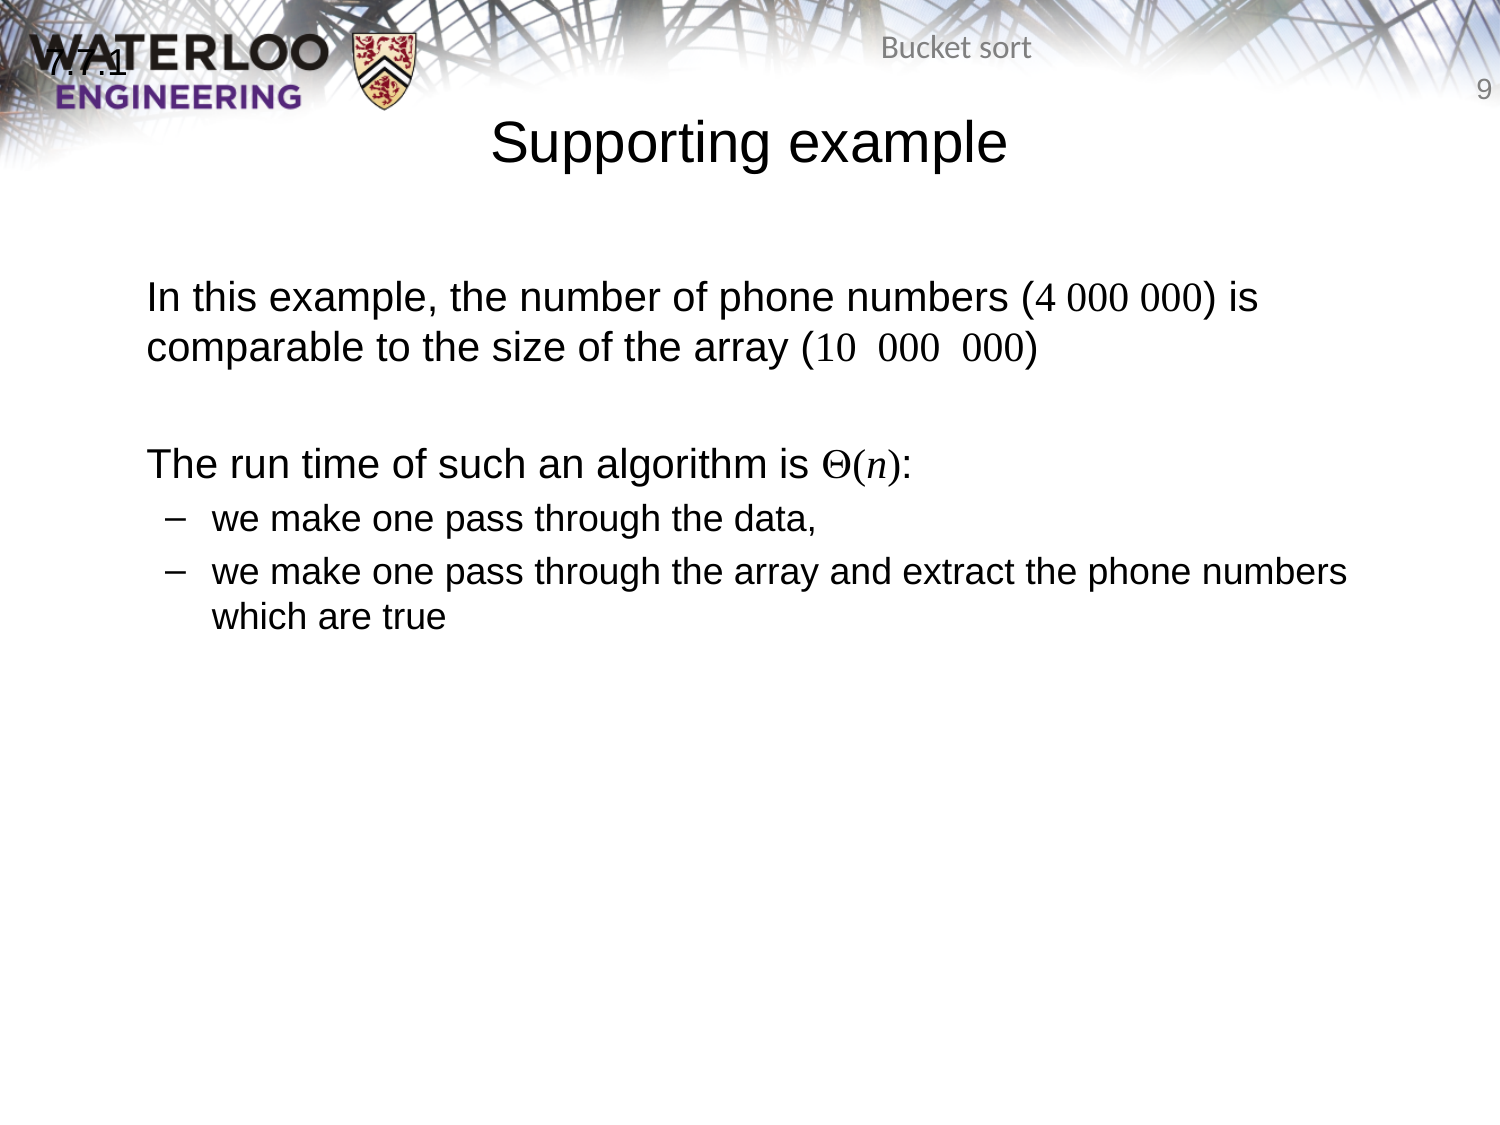

7.7.1
# Supporting example
	In this example, the number of phone numbers (4 000 000) is comparable to the size of the array (10 000 000)

	The run time of such an algorithm is Θ(n):
we make one pass through the data,
we make one pass through the array and extract the phone numbers which are true